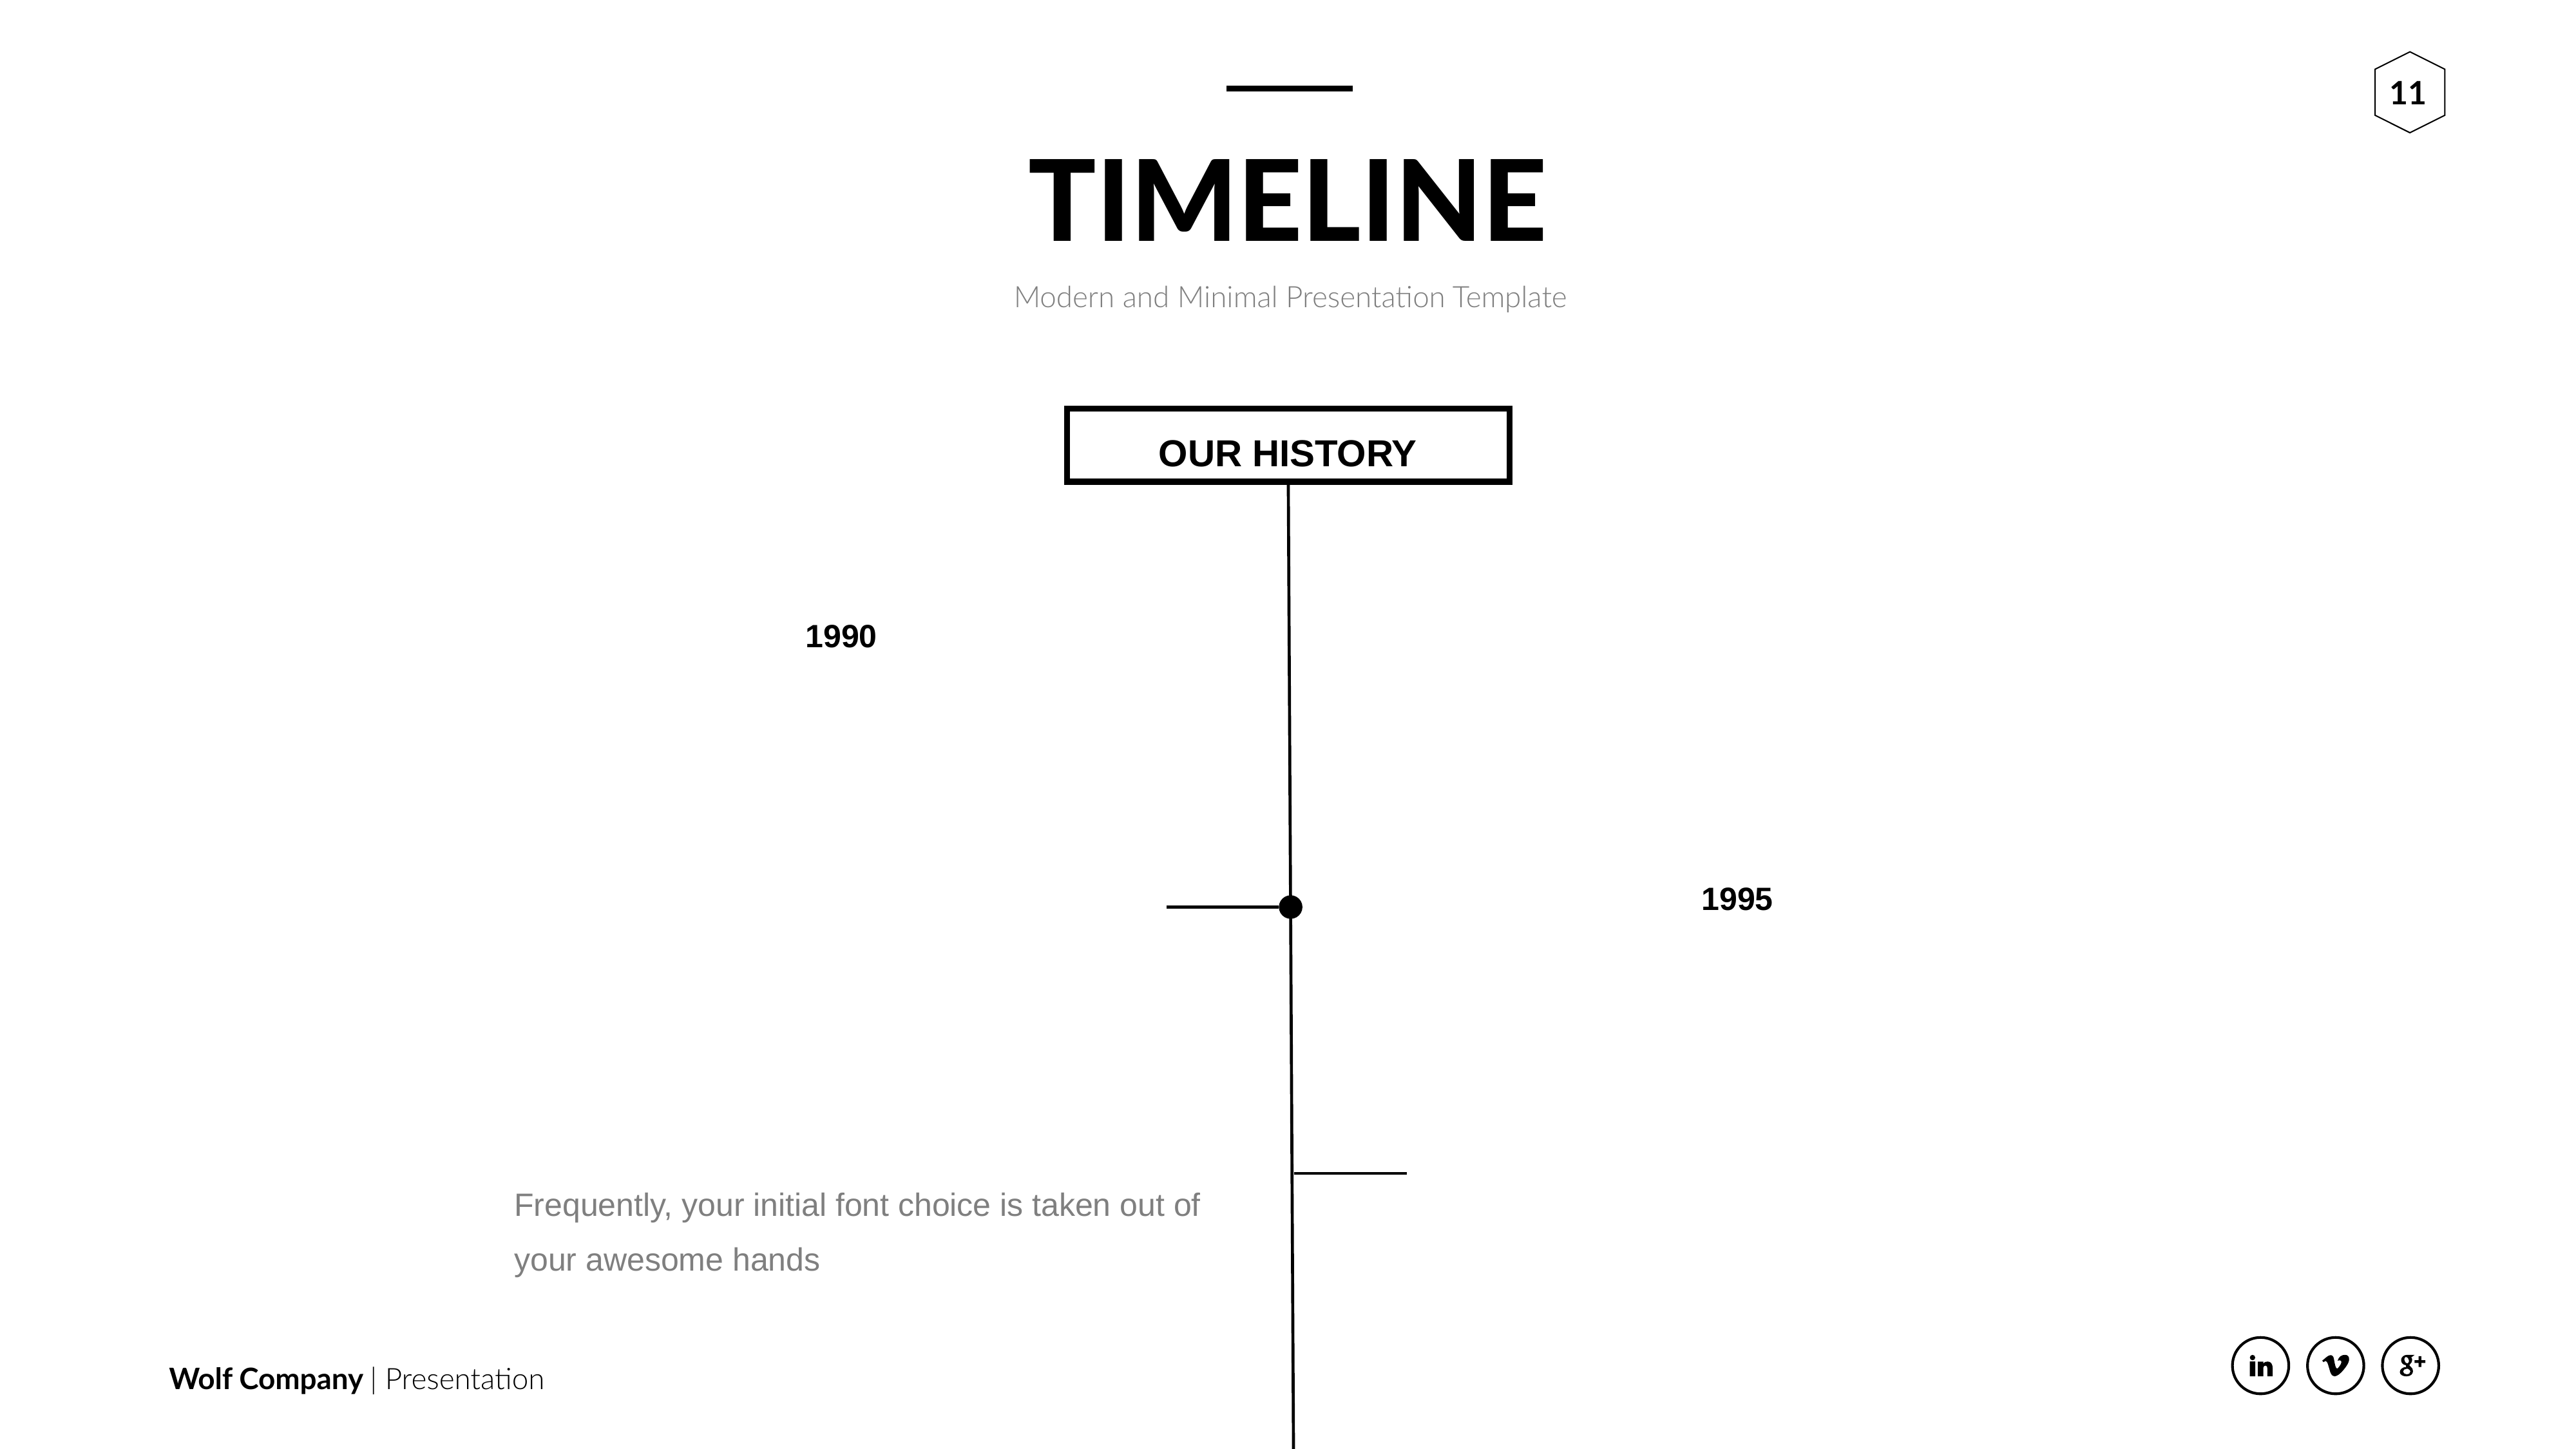

TIMELINE
Modern and Minimal Presentation Template

OUR HISTORY
1990

1995

Frequently, your initial font choice is taken out of your awesome hands